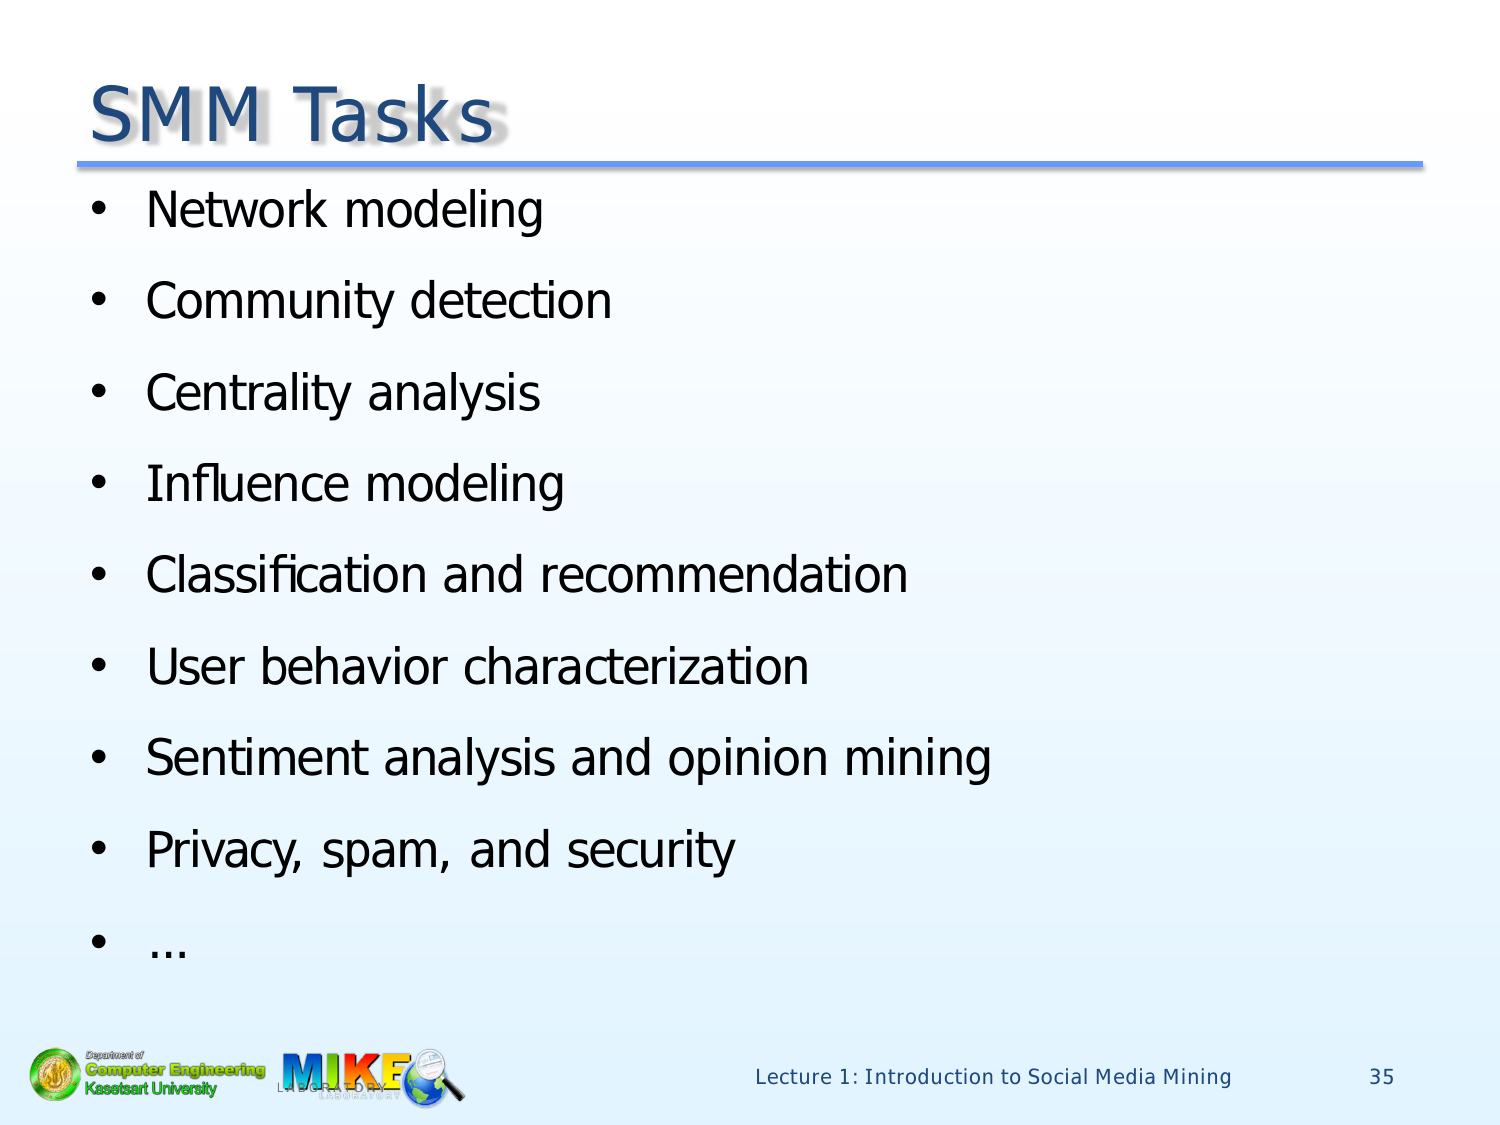

# SMM Tasks
Network modeling
Community detection
Centrality analysis
Influence modeling
Classification and recommendation
User behavior characterization
Sentiment analysis and opinion mining
Privacy, spam, and security
•	…
Lecture 1: Introduction to Social Media Mining
35